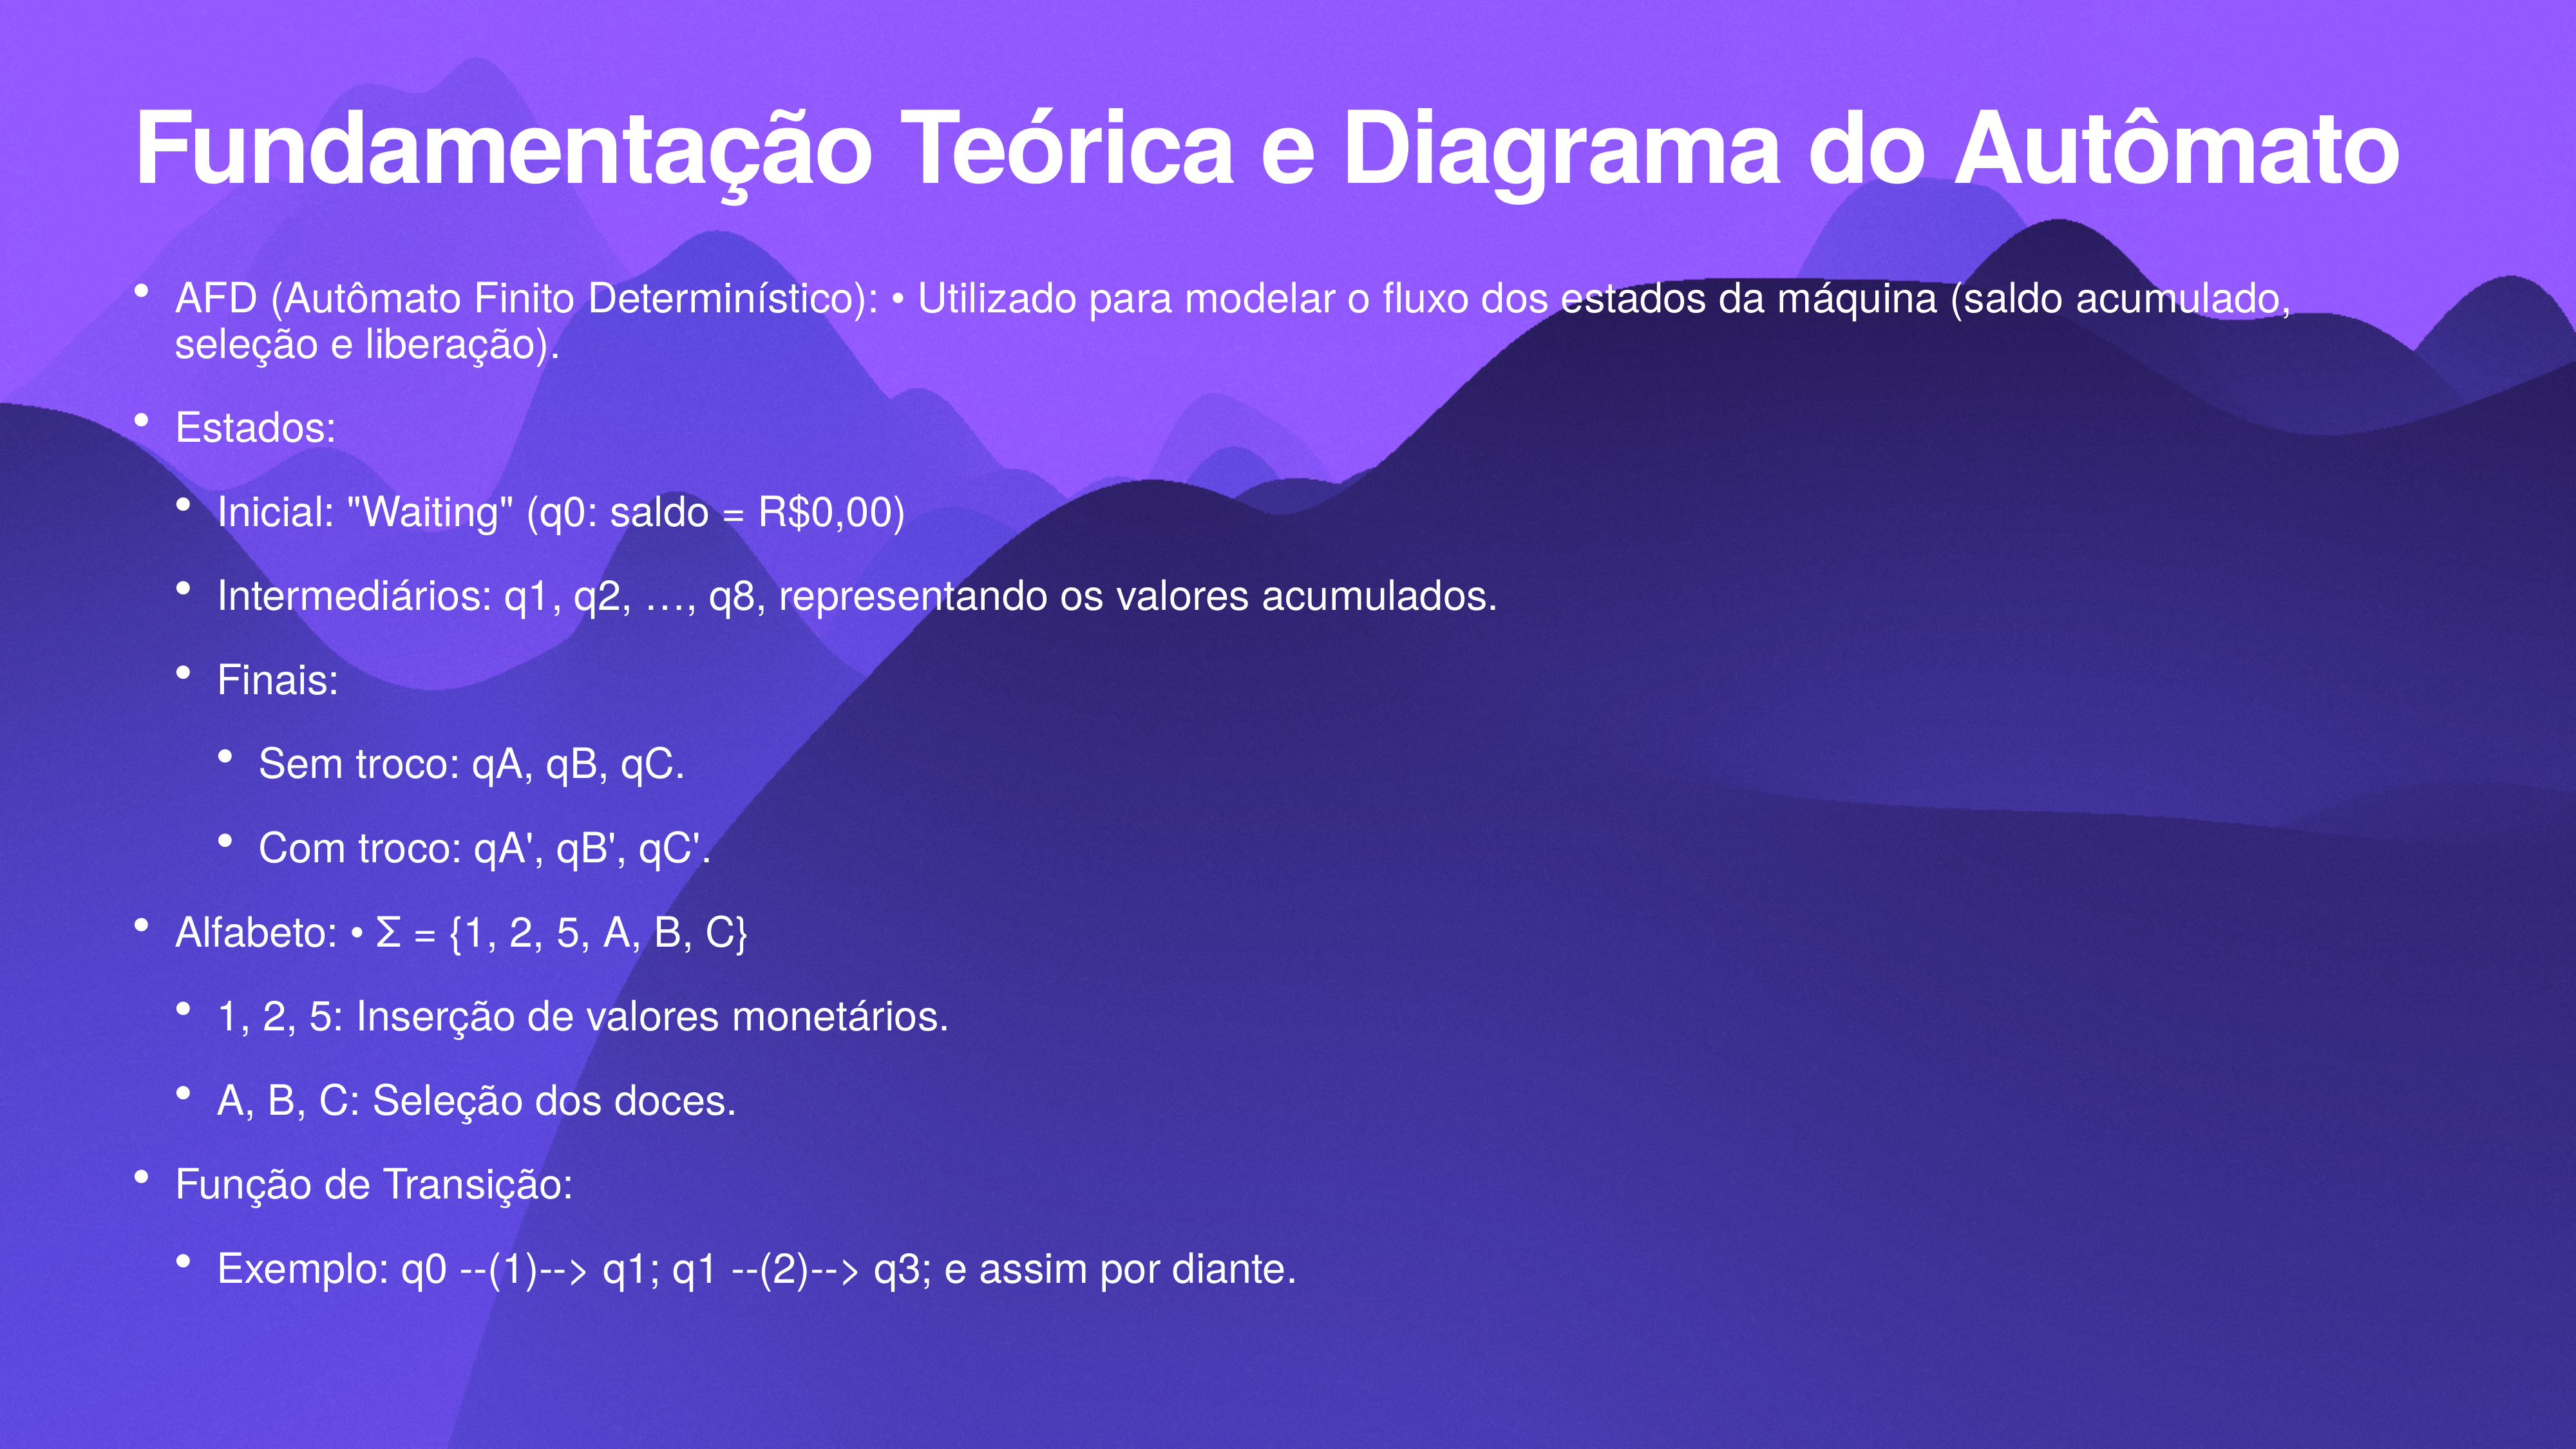

# Fundamentação Teórica e Diagrama do Autômato
AFD (Autômato Finito Determinístico): • Utilizado para modelar o fluxo dos estados da máquina (saldo acumulado, seleção e liberação).
Estados:
Inicial: "Waiting" (q0: saldo = R$0,00)
Intermediários: q1, q2, …, q8, representando os valores acumulados.
Finais:
Sem troco: qA, qB, qC.
Com troco: qA', qB', qC'.
Alfabeto: • Σ = {1, 2, 5, A, B, C}
1, 2, 5: Inserção de valores monetários.
A, B, C: Seleção dos doces.
Função de Transição:
Exemplo: q0 --(1)--> q1; q1 --(2)--> q3; e assim por diante.